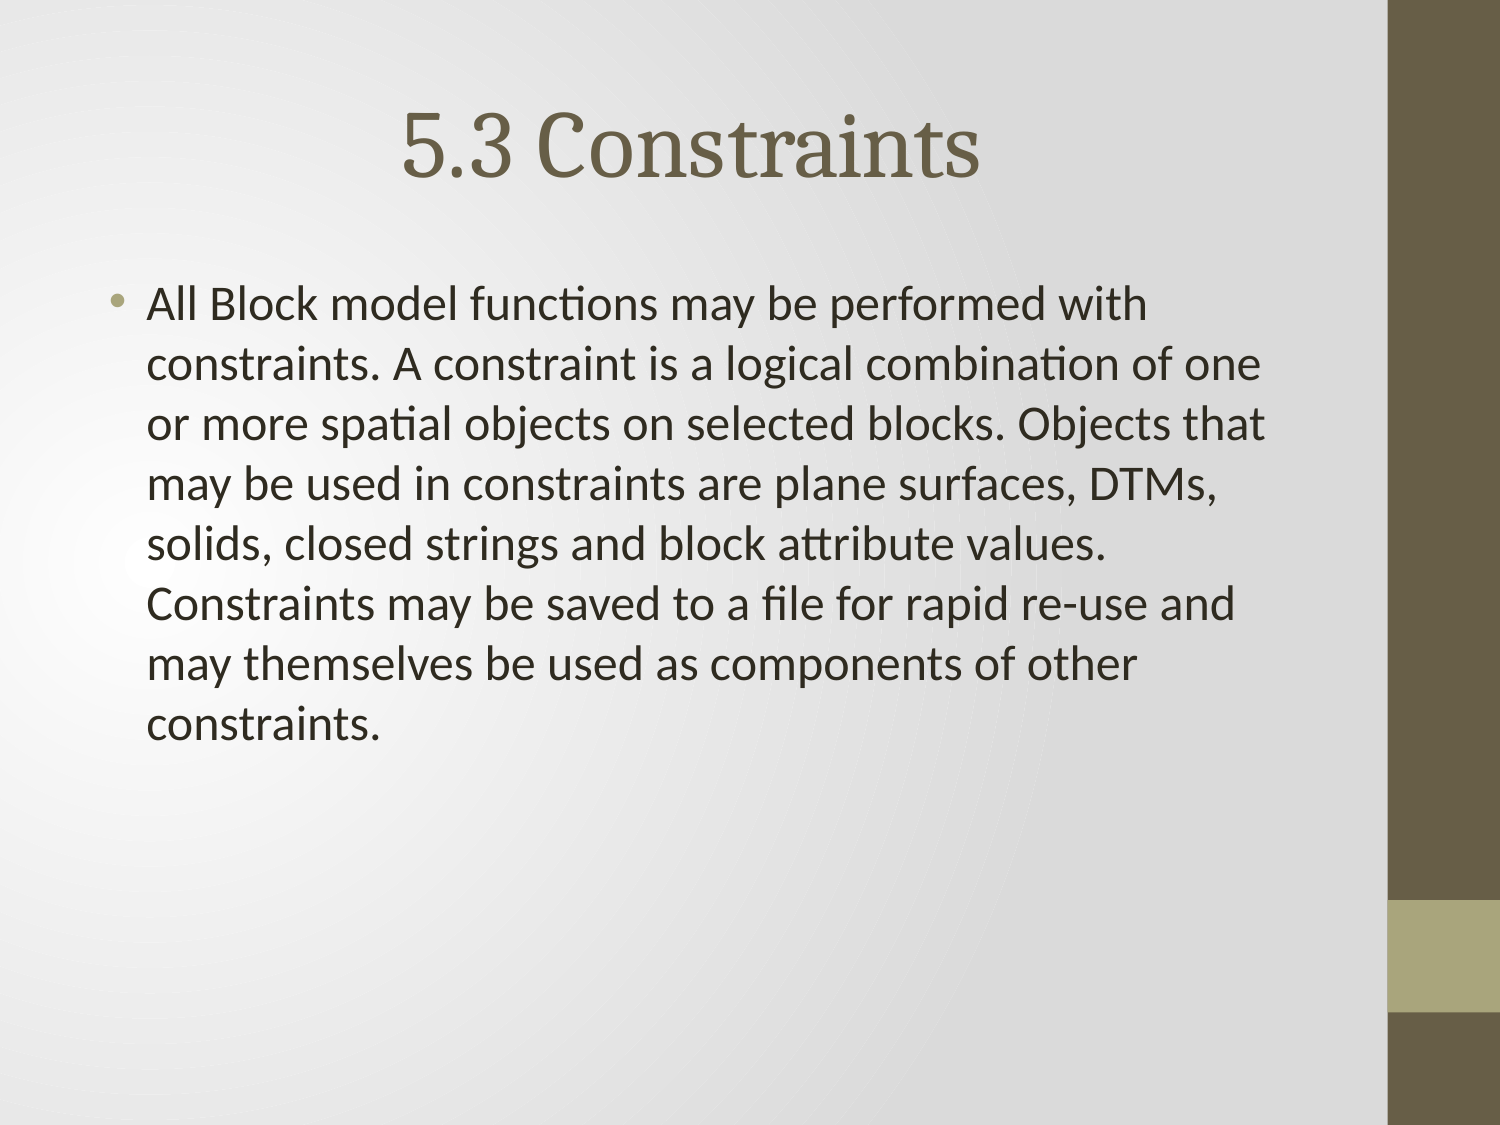

# 5.3 Constraints
All Block model functions may be performed with constraints. A constraint is a logical combination of one or more spatial objects on selected blocks. Objects that may be used in constraints are plane surfaces, DTMs, solids, closed strings and block attribute values. Constraints may be saved to a file for rapid re-use and may themselves be used as components of other constraints.